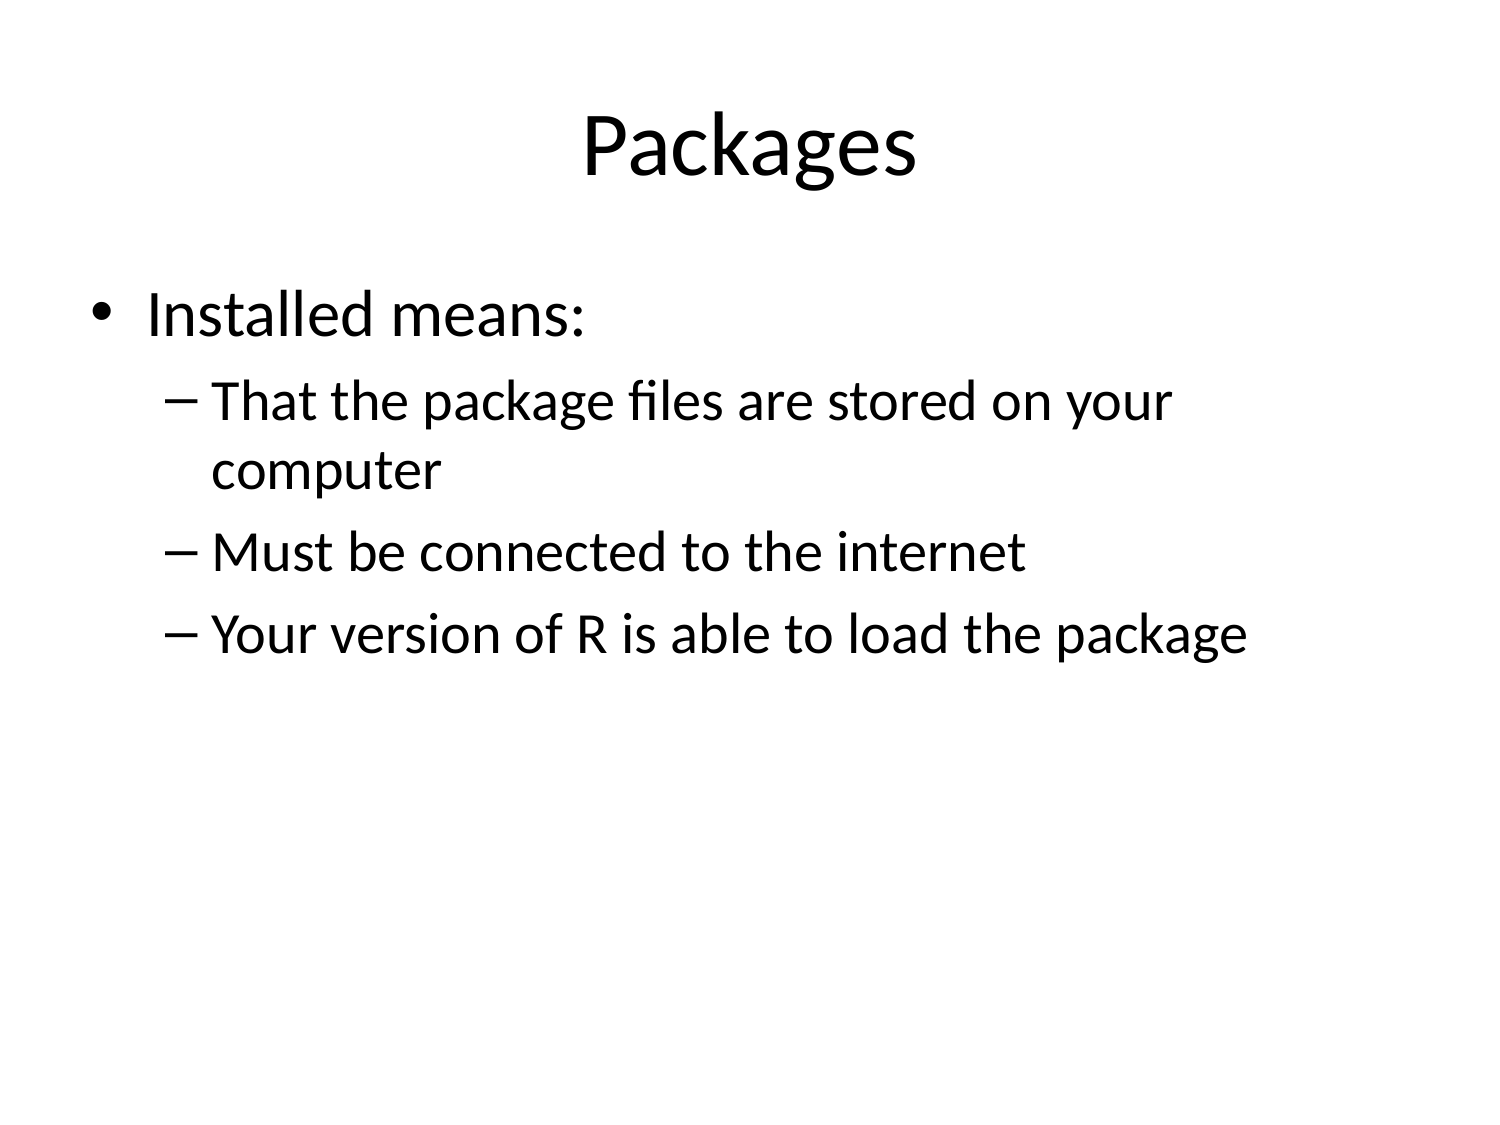

# Packages
Installed means:
That the package files are stored on your computer
Must be connected to the internet
Your version of R is able to load the package